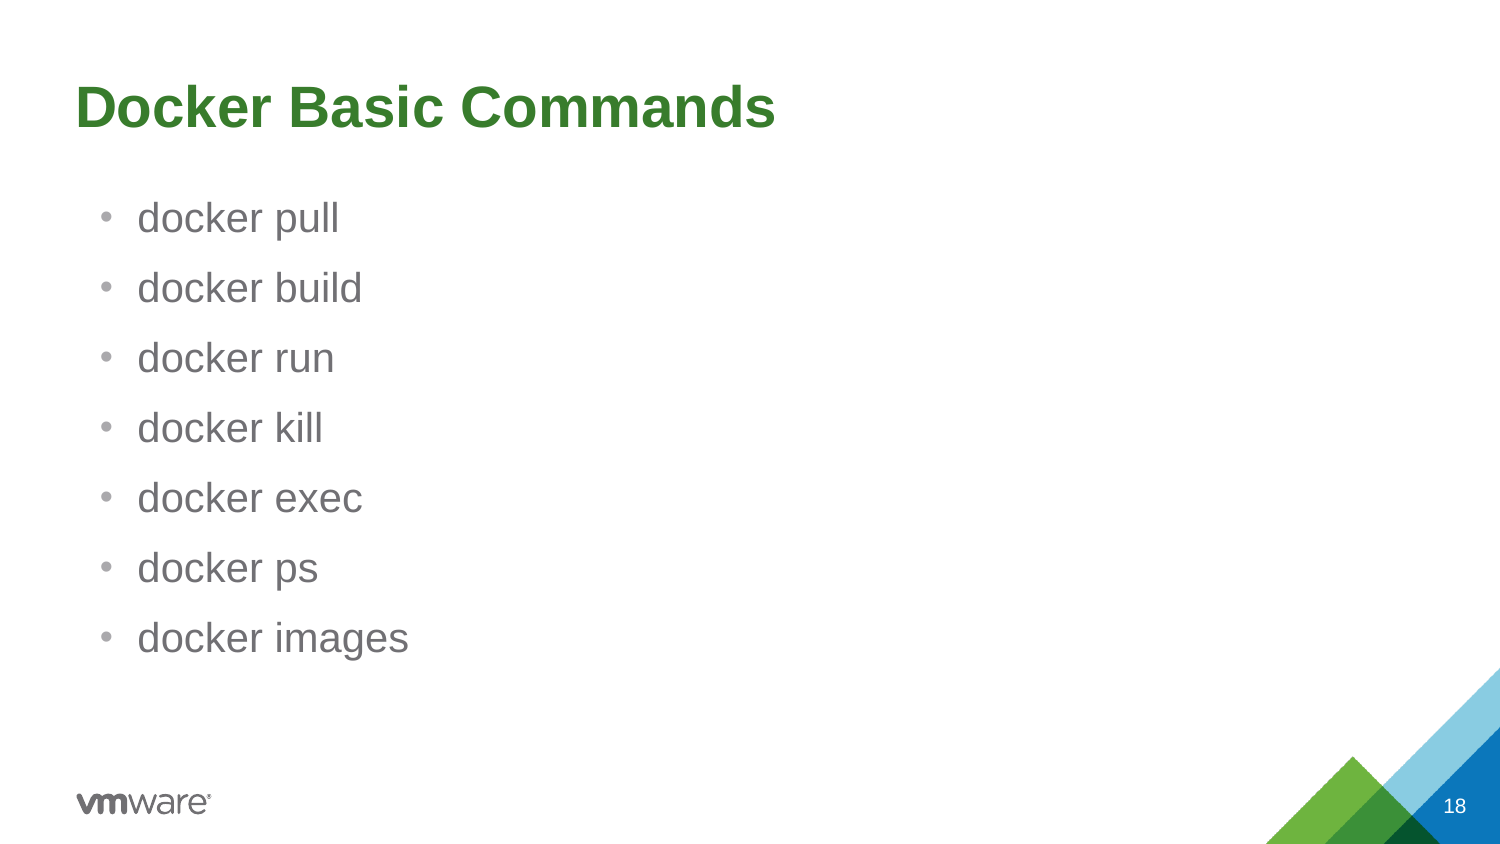

# Docker Basic Commands
docker pull
docker build
docker run
docker kill
docker exec
docker ps
docker images